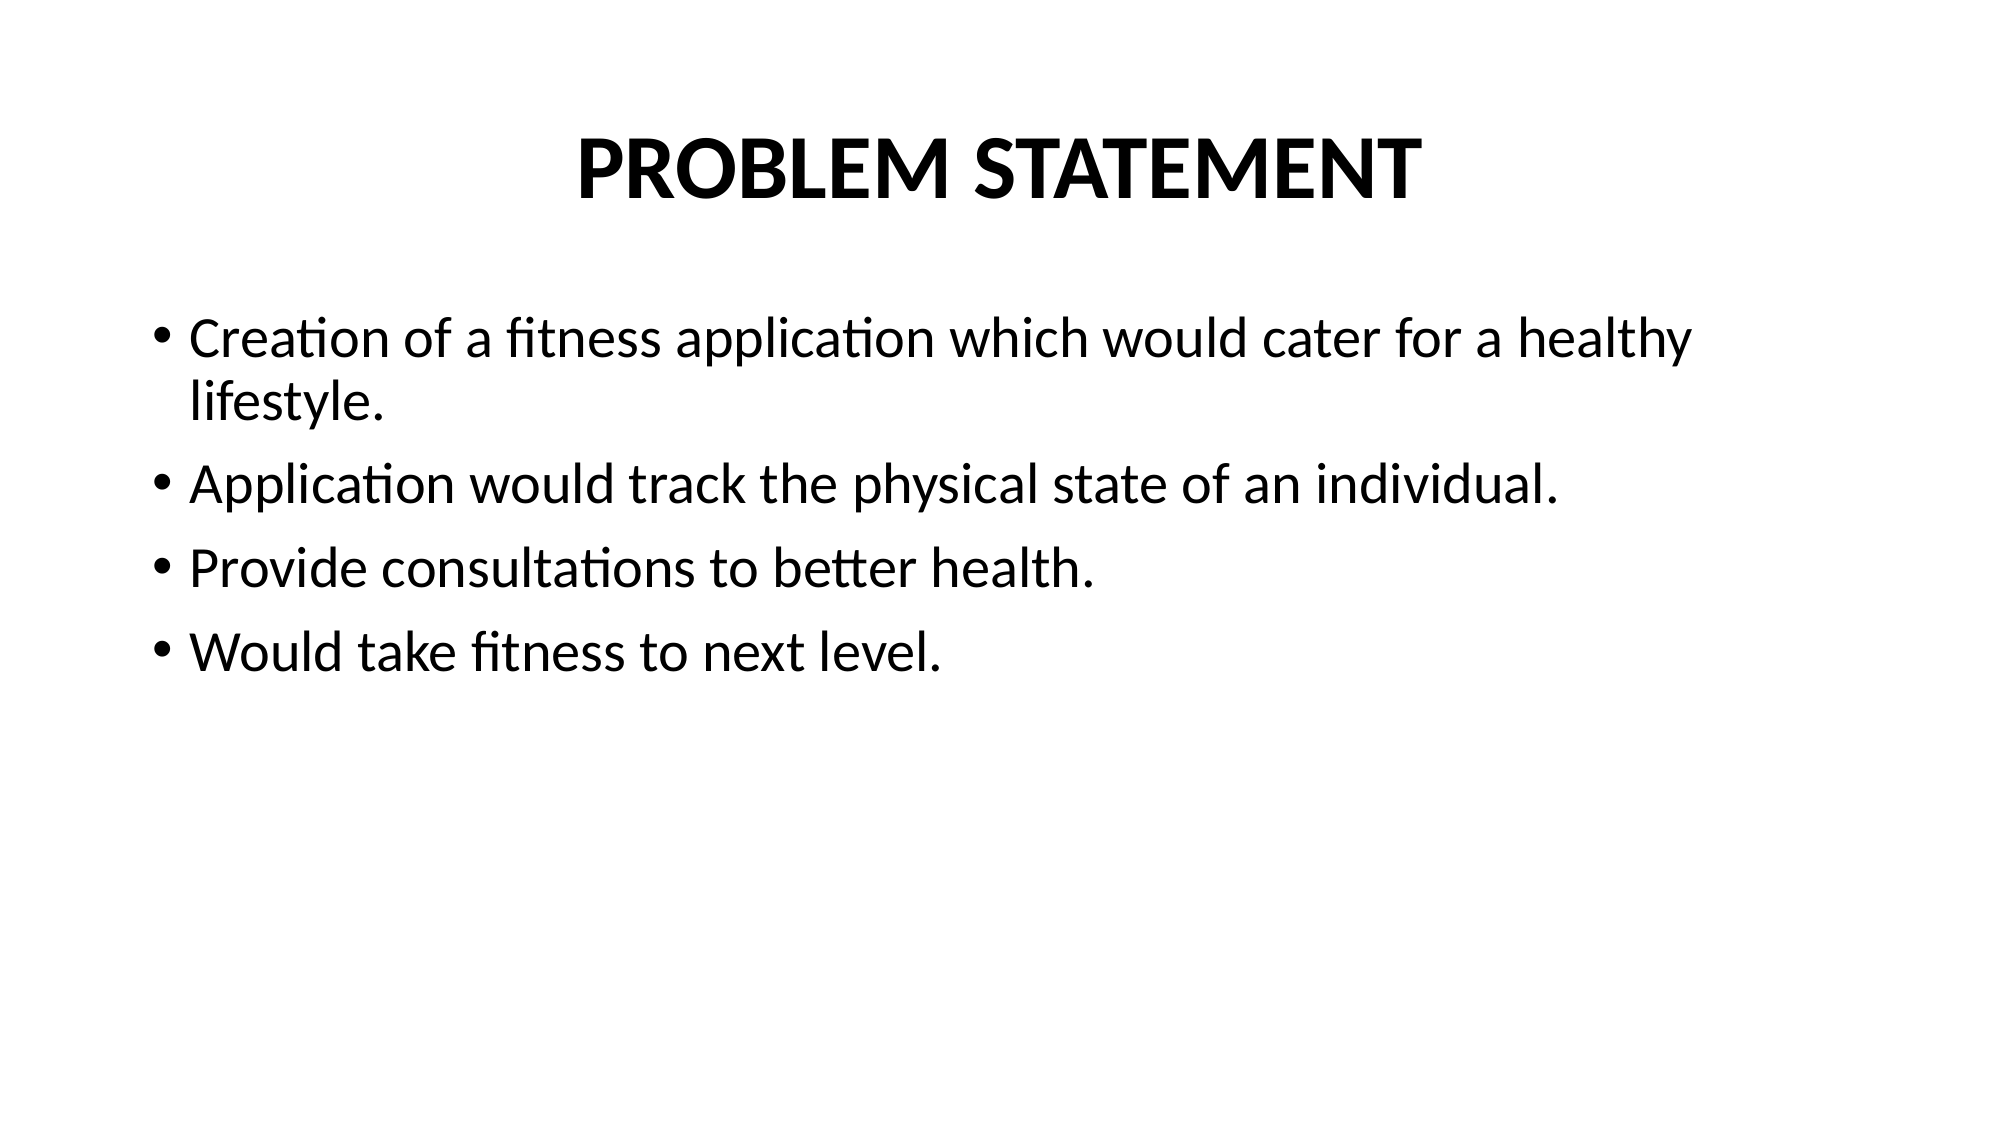

# PROBLEM STATEMENT
Creation of a fitness application which would cater for a healthy lifestyle.
Application would track the physical state of an individual.
Provide consultations to better health.
Would take fitness to next level.